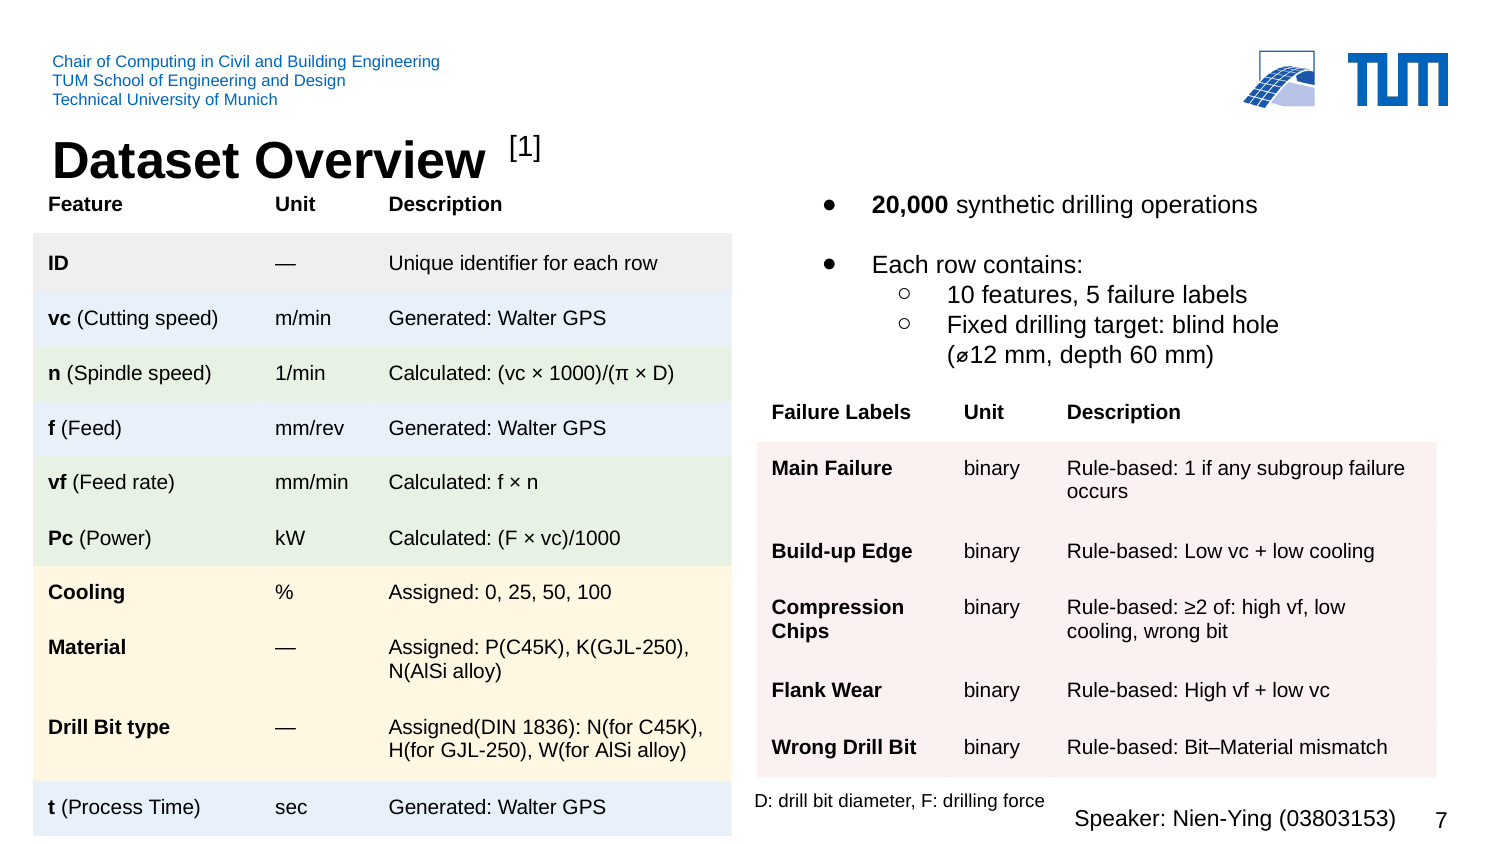

[1]
# Dataset Overview
20,000 synthetic drilling operations

Each row contains:
10 features, 5 failure labels
Fixed drilling target: blind hole
(⌀12 mm, depth 60 mm)

| Feature | Unit | Description |
| --- | --- | --- |
| ID | — | Unique identifier for each row |
| vc (Cutting speed) | m/min | Generated: Walter GPS |
| n (Spindle speed) | 1/min | Calculated: (vc × 1000)/(π × D) |
| f (Feed) | mm/rev | Generated: Walter GPS |
| vf (Feed rate) | mm/min | Calculated: f × n |
| Pc (Power) | kW | Calculated: (F × vc)/1000 |
| Cooling | % | Assigned: 0, 25, 50, 100 |
| Material | — | Assigned: P(C45K), K(GJL-250), N(AlSi alloy) |
| Drill Bit type | — | Assigned(DIN 1836): N(for C45K), H(for GJL-250), W(for AlSi alloy) |
| t (Process Time) | sec | Generated: Walter GPS |
| Failure Labels | Unit | Description |
| --- | --- | --- |
| Main Failure | binary | Rule-based: 1 if any subgroup failure occurs |
| Build-up Edge | binary | Rule-based: Low vc + low cooling |
| Compression Chips | binary | Rule-based: ≥2 of: high vf, low cooling, wrong bit |
| Flank Wear | binary | Rule-based: High vf + low vc |
| Wrong Drill Bit | binary | Rule-based: Bit–Material mismatch |
D: drill bit diameter, F: drilling force
Speaker: Nien-Ying (03803153)
7